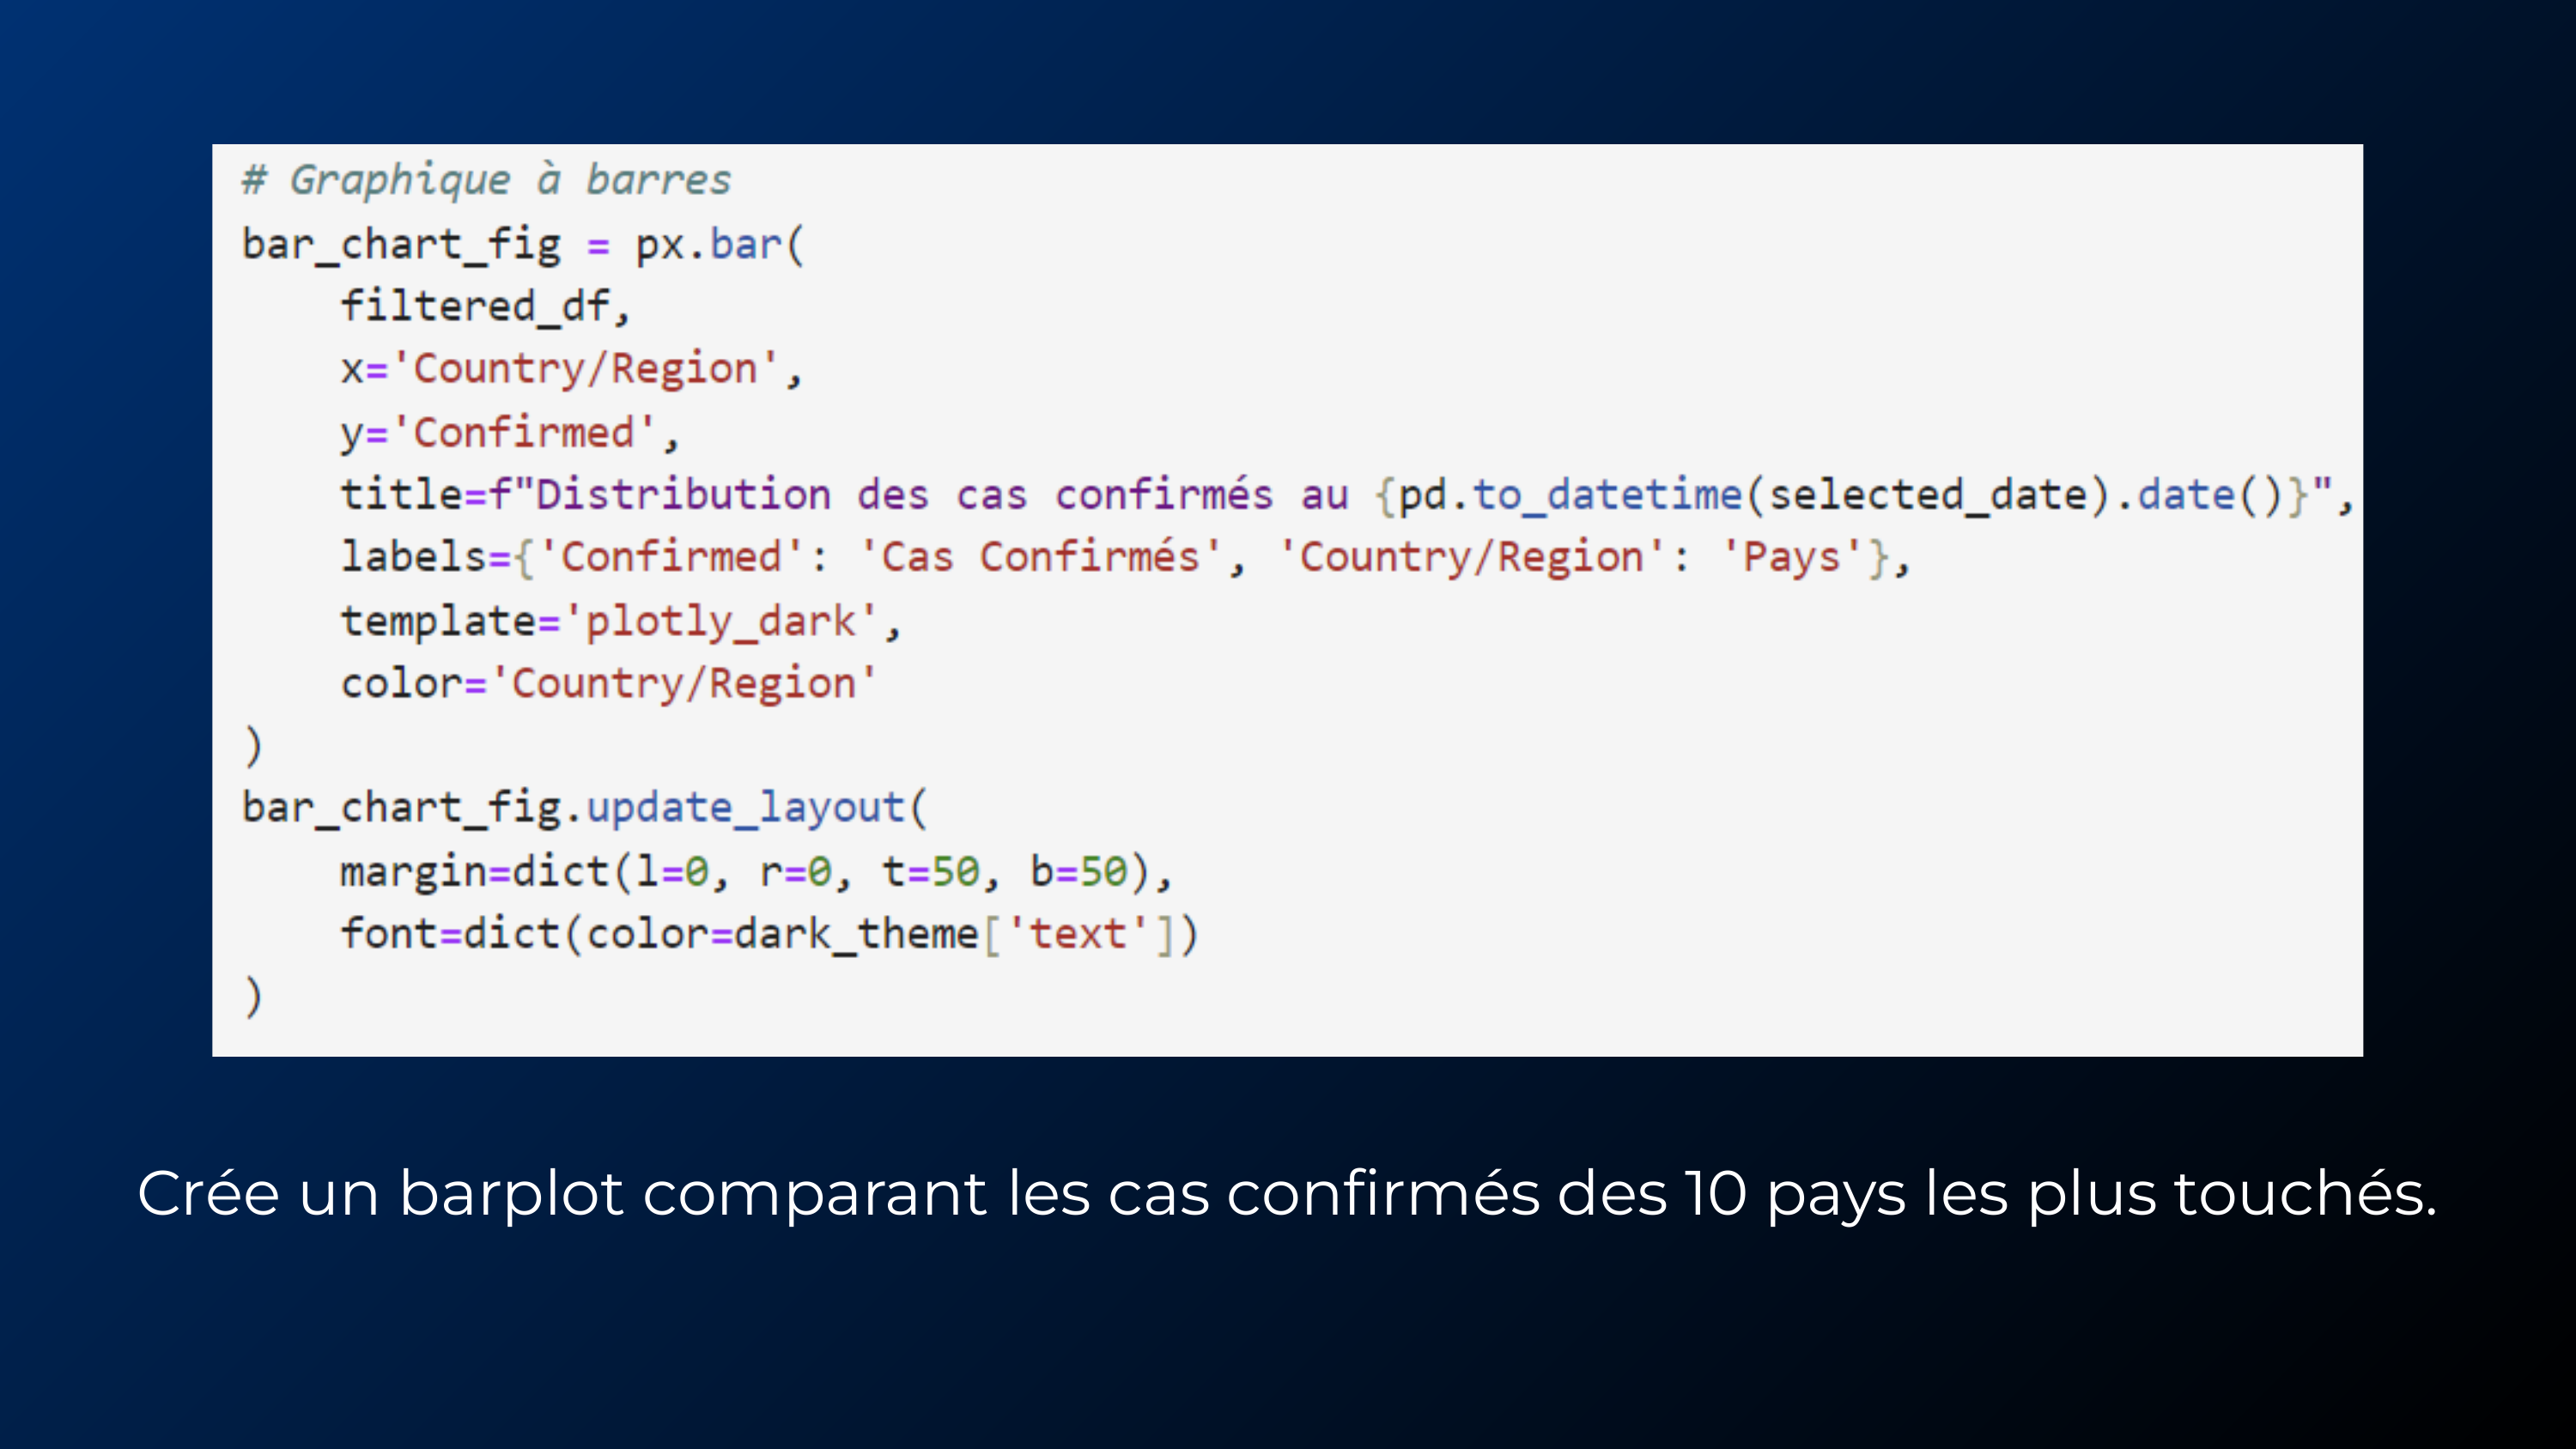

Crée un barplot comparant les cas confirmés des 10 pays les plus touchés.